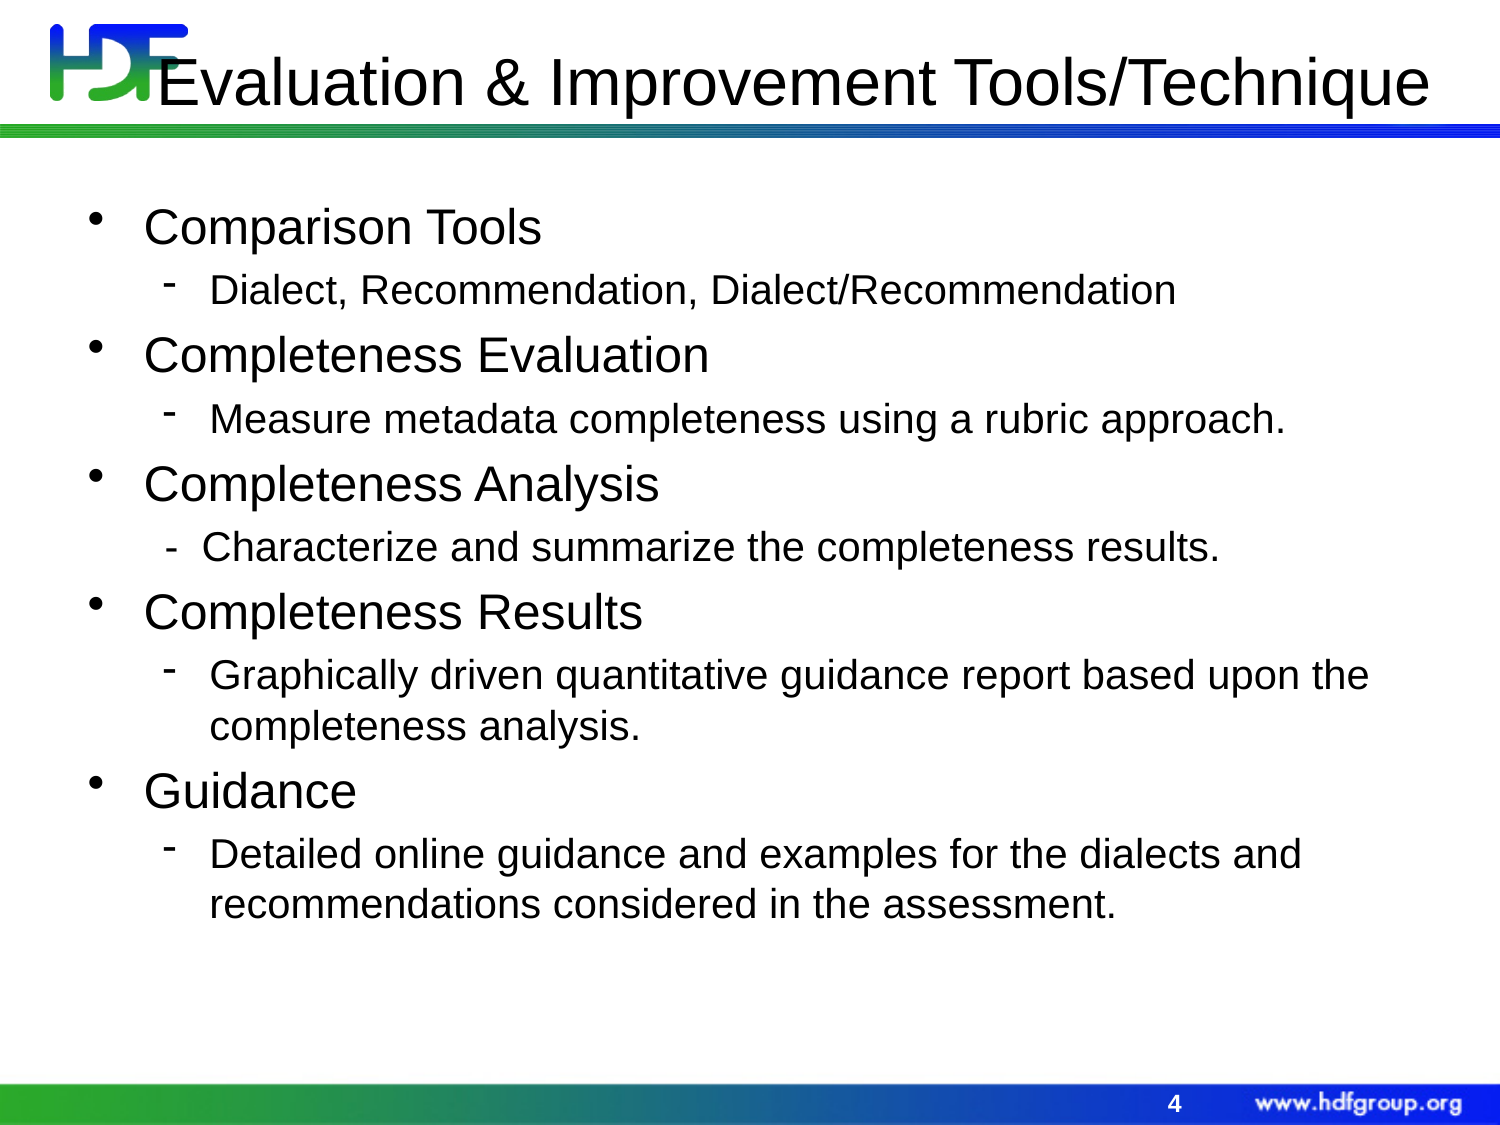

# Evaluation & Improvement Tools/Technique
Comparison Tools
Dialect, Recommendation, Dialect/Recommendation
Completeness Evaluation
Measure metadata completeness using a rubric approach.
Completeness Analysis
 -  Characterize and summarize the completeness results.
Completeness Results
Graphically driven quantitative guidance report based upon the completeness analysis.
Guidance
Detailed online guidance and examples for the dialects and recommendations considered in the assessment.

4